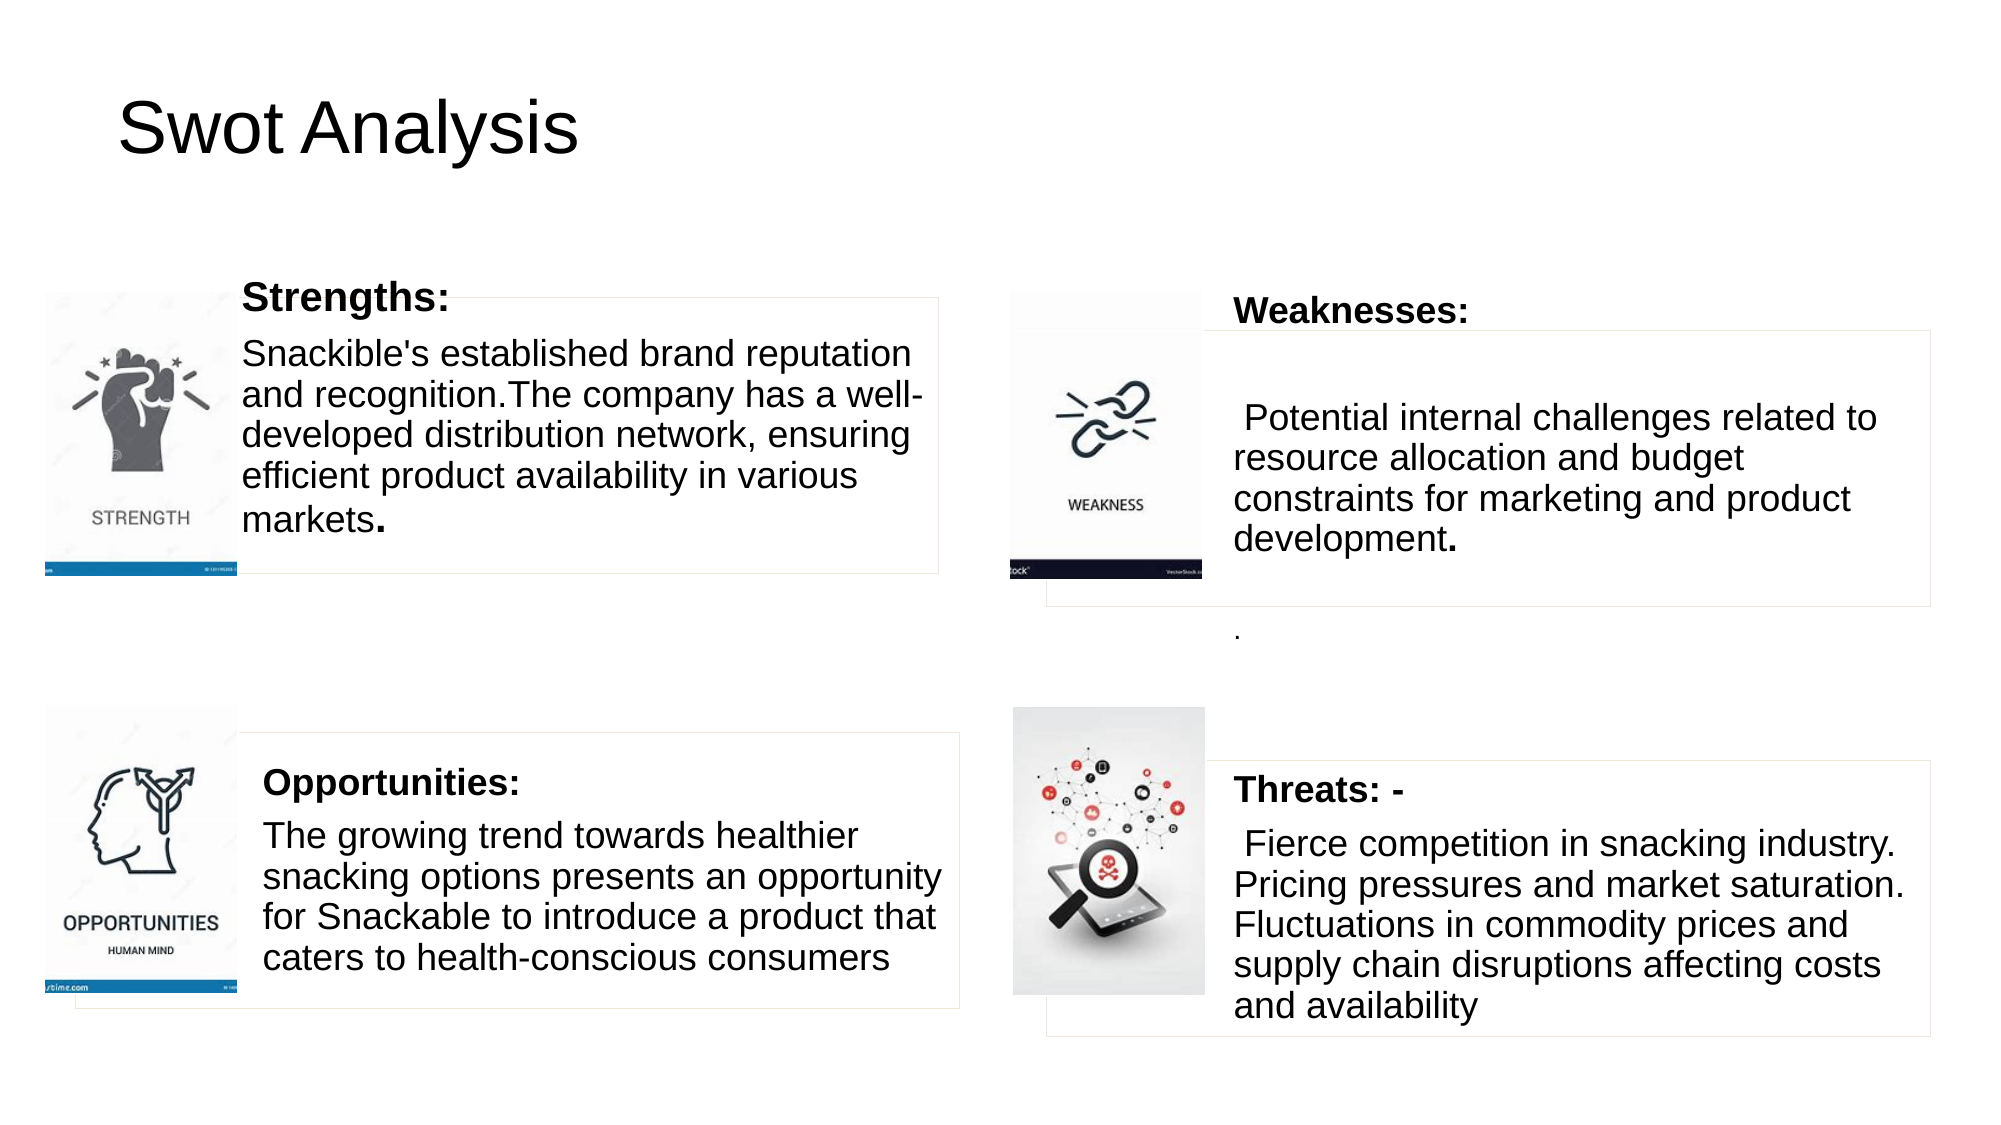

# Swot Analysis
Strengths:
Snackible's established brand reputation and recognition.The company has a well-developed distribution network, ensuring efficient product availability in various markets.

Weaknesses:

 Potential internal challenges related to resource allocation and budget constraints for marketing and product development.

.
Opportunities:
The growing trend towards healthier snacking options presents an opportunity for Snackable to introduce a product that caters to health-conscious consumers
Threats: -
 Fierce competition in snacking industry. Pricing pressures and market saturation. Fluctuations in commodity prices and supply chain disruptions affecting costs and availability